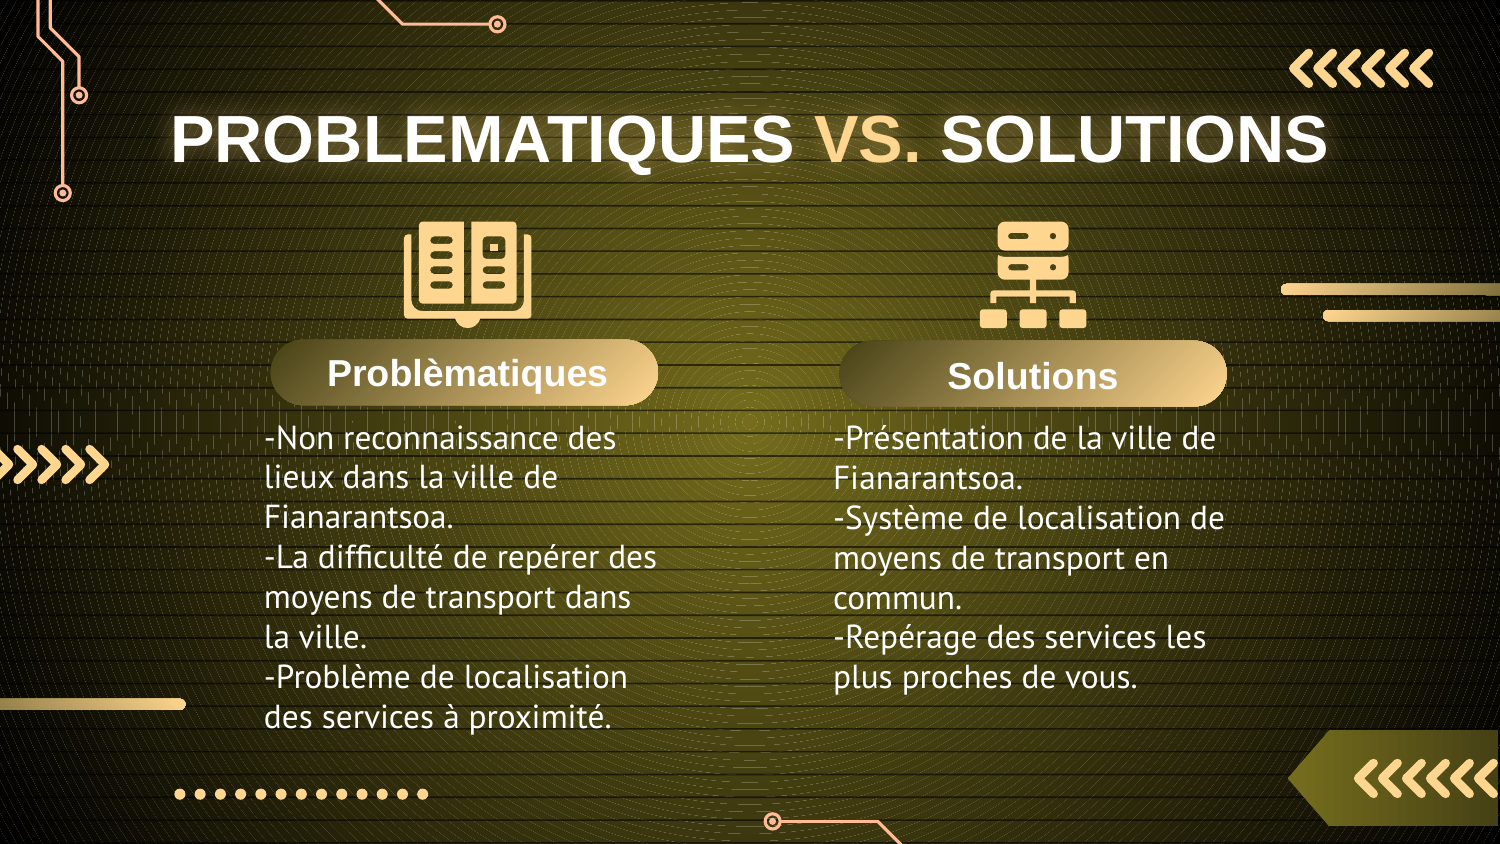

# PROBLEMATIQUES VS. SOLUTIONS

Problèmatiques
Solutions
-Présentation de la ville de Fianarantsoa.
-Système de localisation de moyens de transport en commun.
-Repérage des services les plus proches de vous.
-Non reconnaissance des lieux dans la ville de Fianarantsoa.
-La difficulté de repérer des moyens de transport dans la ville.
-Problème de localisation des services à proximité.